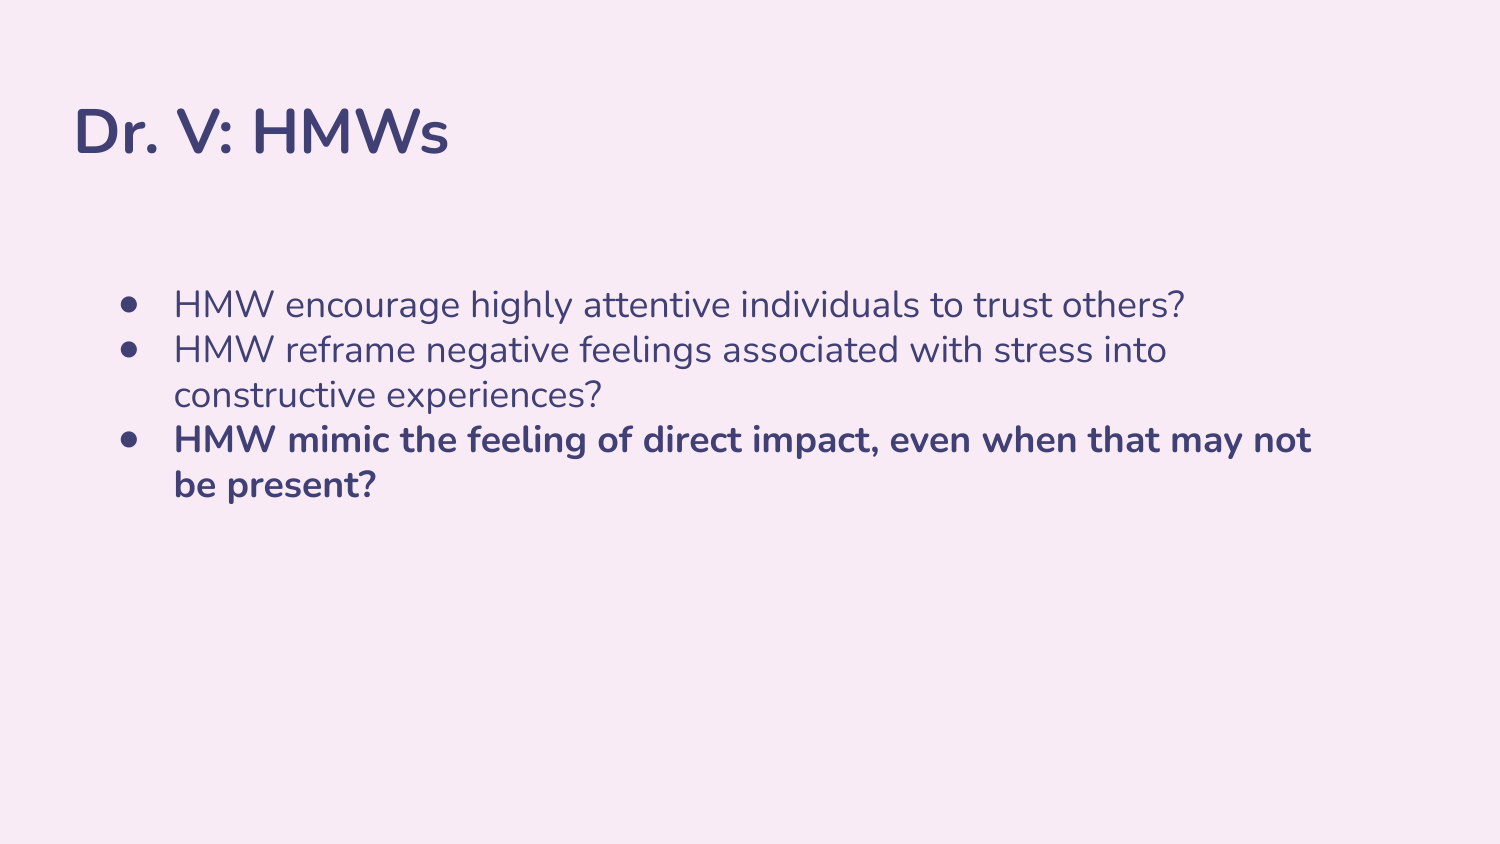

# Dr. V: HMWs

HMW encourage highly attentive individuals to trust others?
HMW reframe negative feelings associated with stress into constructive experiences?
HMW mimic the feeling of direct impact, even when that may not be present?